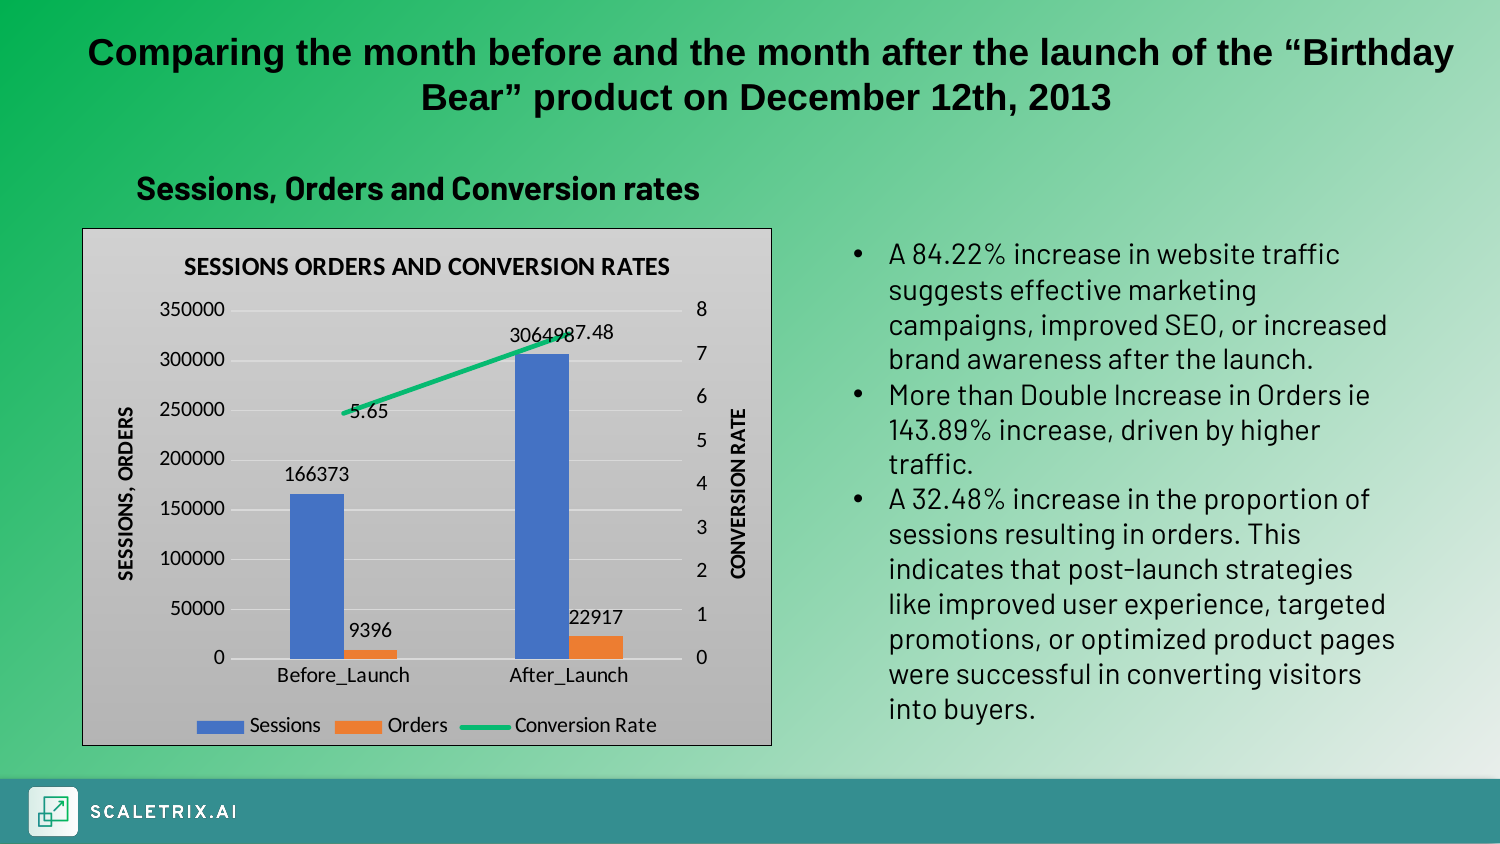

Comparing the month before and the month after the launch of the “Birthday Bear” product on December 12th, 2013
Sessions, Orders and Conversion rates

### Chart: SESSIONS ORDERS AND CONVERSION RATES

| Category | Sessions | Orders | Conversion Rate |
|---|---|---|---|
| Before_Launch | 166373.0 | 9396.0 | 5.65 |
| After_Launch | 306498.0 | 22917.0 | 7.48 |
A 84.22% increase in website traffic suggests effective marketing campaigns, improved SEO, or increased brand awareness after the launch.
More than Double Increase in Orders ie 143.89% increase, driven by higher traffic.
A 32.48% increase in the proportion of sessions resulting in orders. This indicates that post-launch strategies like improved user experience, targeted promotions, or optimized product pages were successful in converting visitors into buyers.